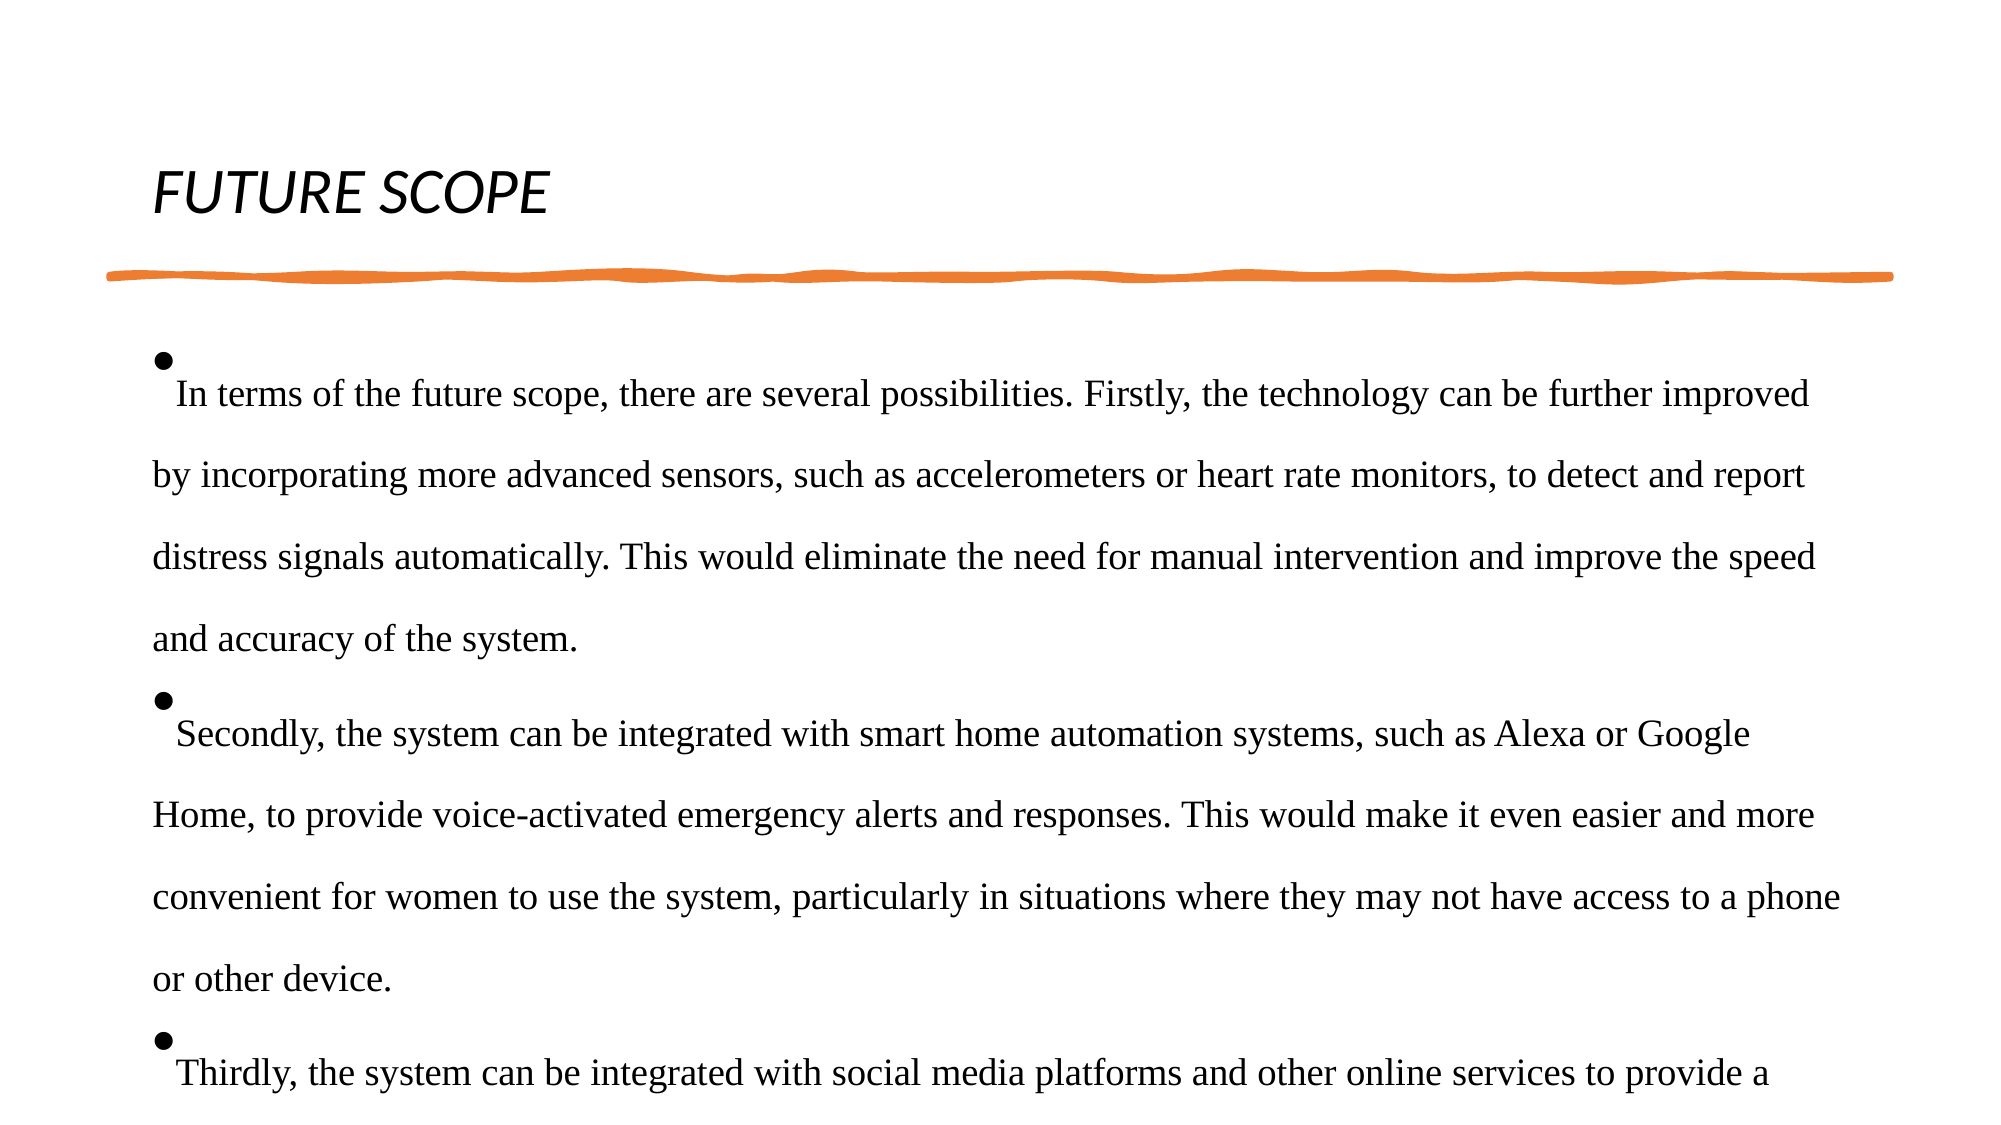

FUTURE SCOPE

In terms of the future scope, there are several possibilities. Firstly, the technology can be further improved by incorporating more advanced sensors, such as accelerometers or heart rate monitors, to detect and report distress signals automatically. This would eliminate the need for manual intervention and improve the speed and accuracy of the system.
Secondly, the system can be integrated with smart home automation systems, such as Alexa or Google Home, to provide voice-activated emergency alerts and responses. This would make it even easier and more convenient for women to use the system, particularly in situations where they may not have access to a phone or other device.
Thirdly, the system can be integrated with social media platforms and other online services to provide a more comprehensive safety network for women. For example, it could be linked to Facebook or Twitter to allow users to quickly and easily share their location and status with their friends and family in real-time.